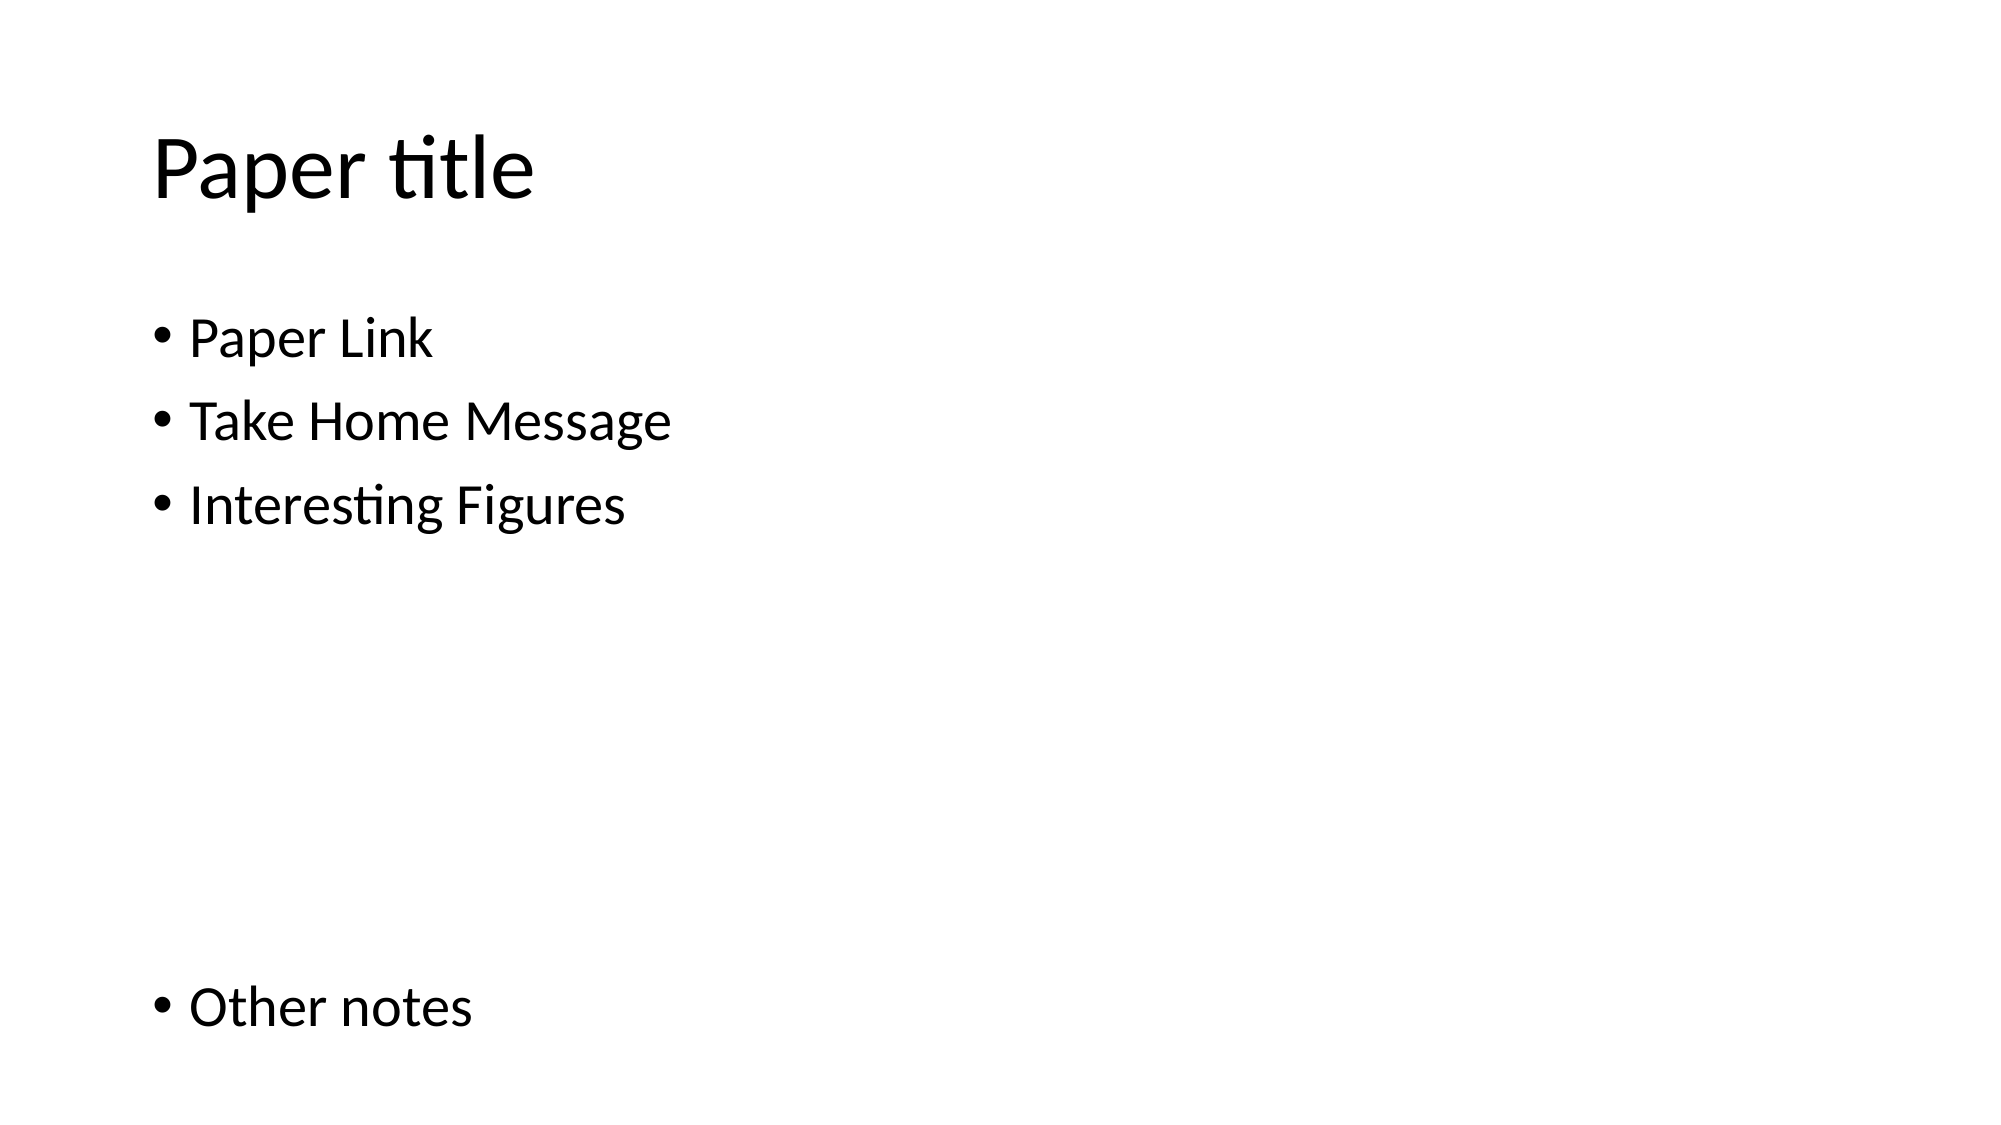

# Paper title
Paper Link
Take Home Message
Interesting Figures

Other notes